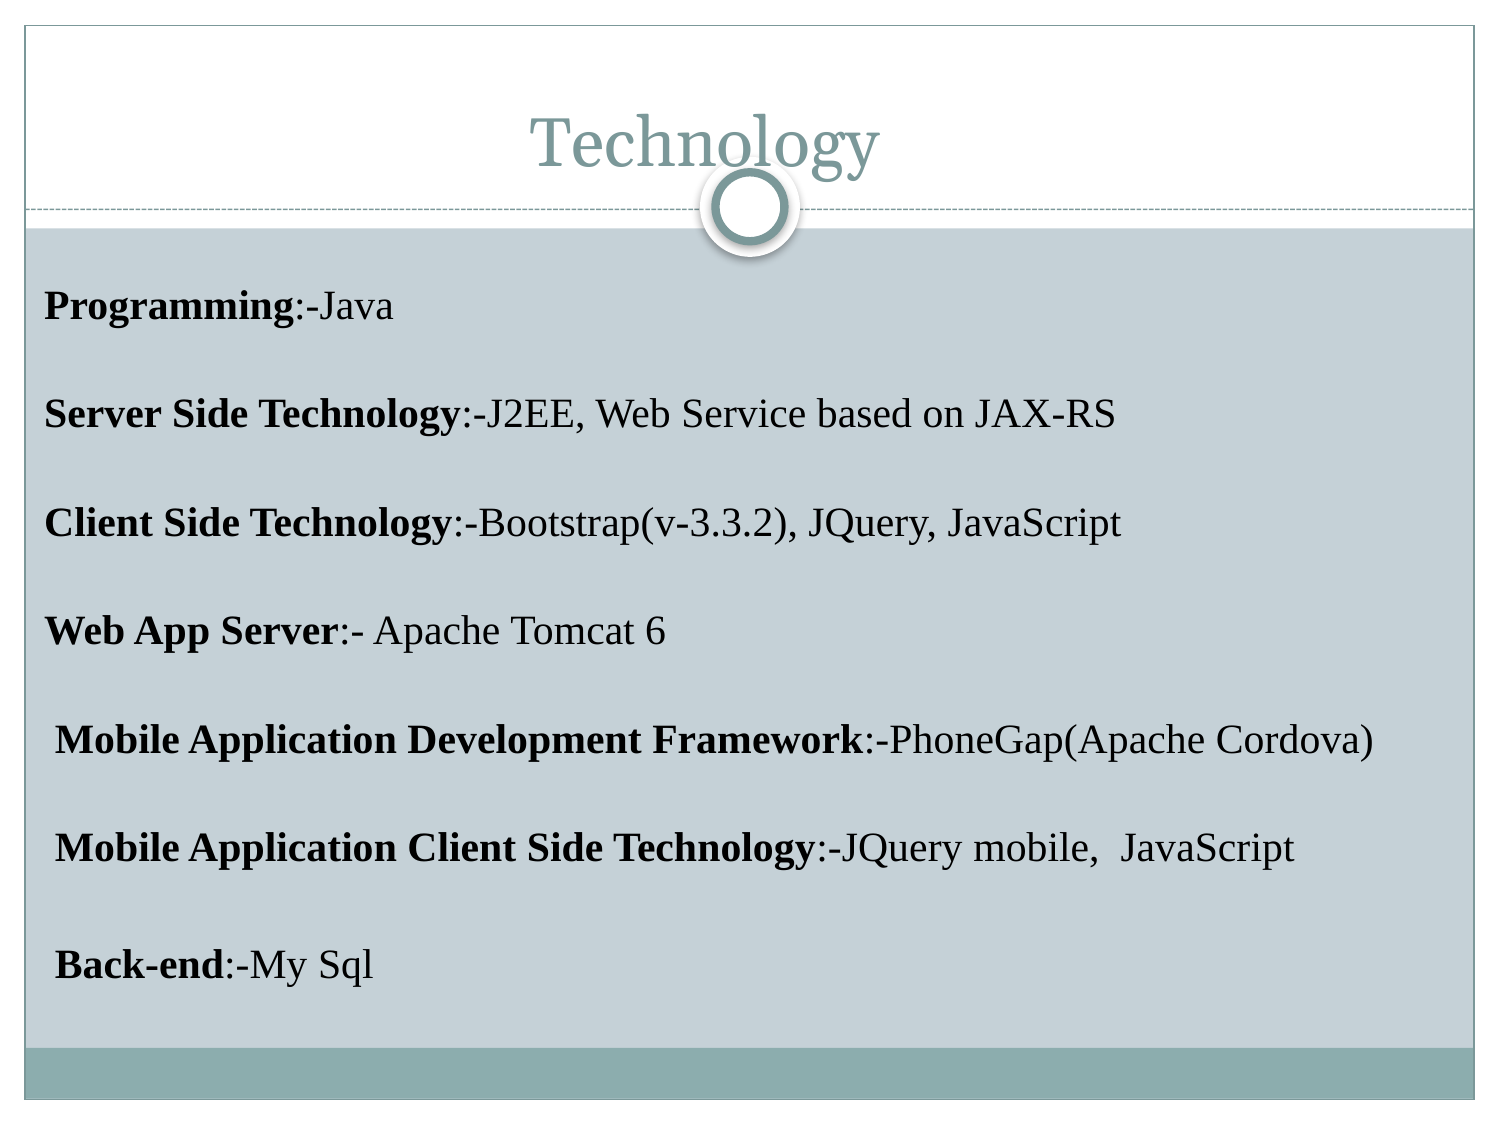

# Technology
Programming:-Java
Server Side Technology:-J2EE, Web Service based on JAX-RS
Client Side Technology:-Bootstrap(v-3.3.2), JQuery, JavaScript
Web App Server:- Apache Tomcat 6
 Mobile Application Development Framework:-PhoneGap(Apache Cordova)
 Mobile Application Client Side Technology:-JQuery mobile,  JavaScript

 Back-end:-My Sql